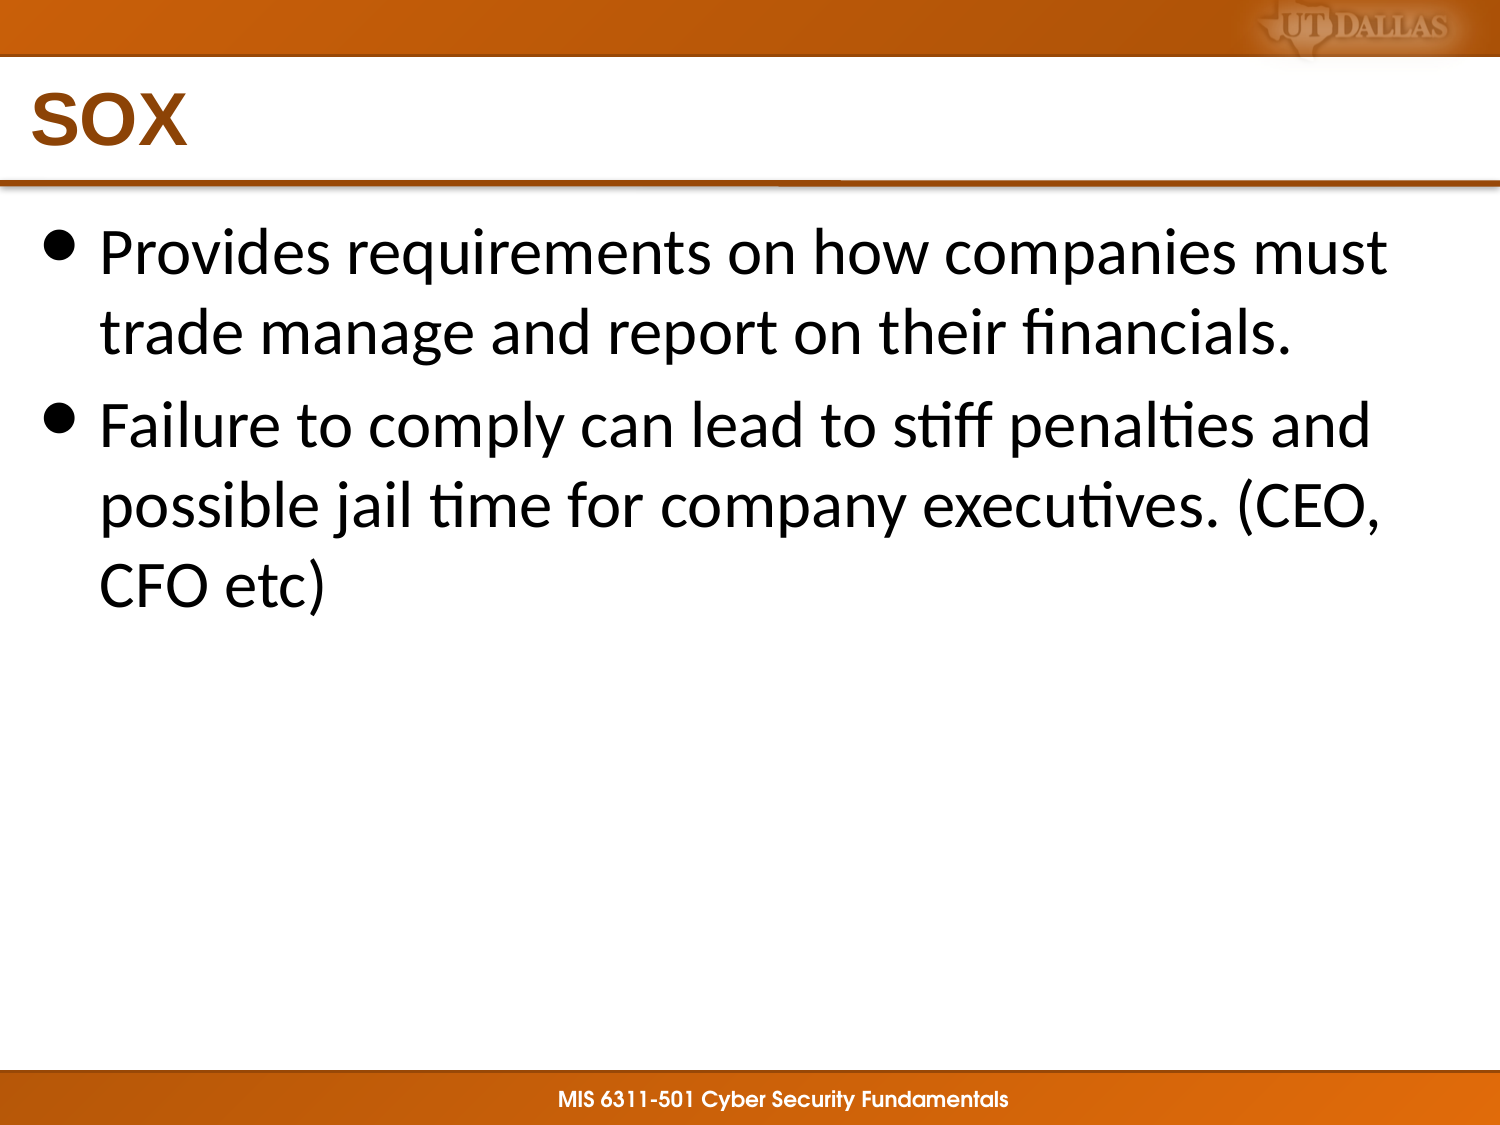

# SOX
Provides requirements on how companies must trade manage and report on their financials.
Failure to comply can lead to stiff penalties and possible jail time for company executives. (CEO, CFO etc)